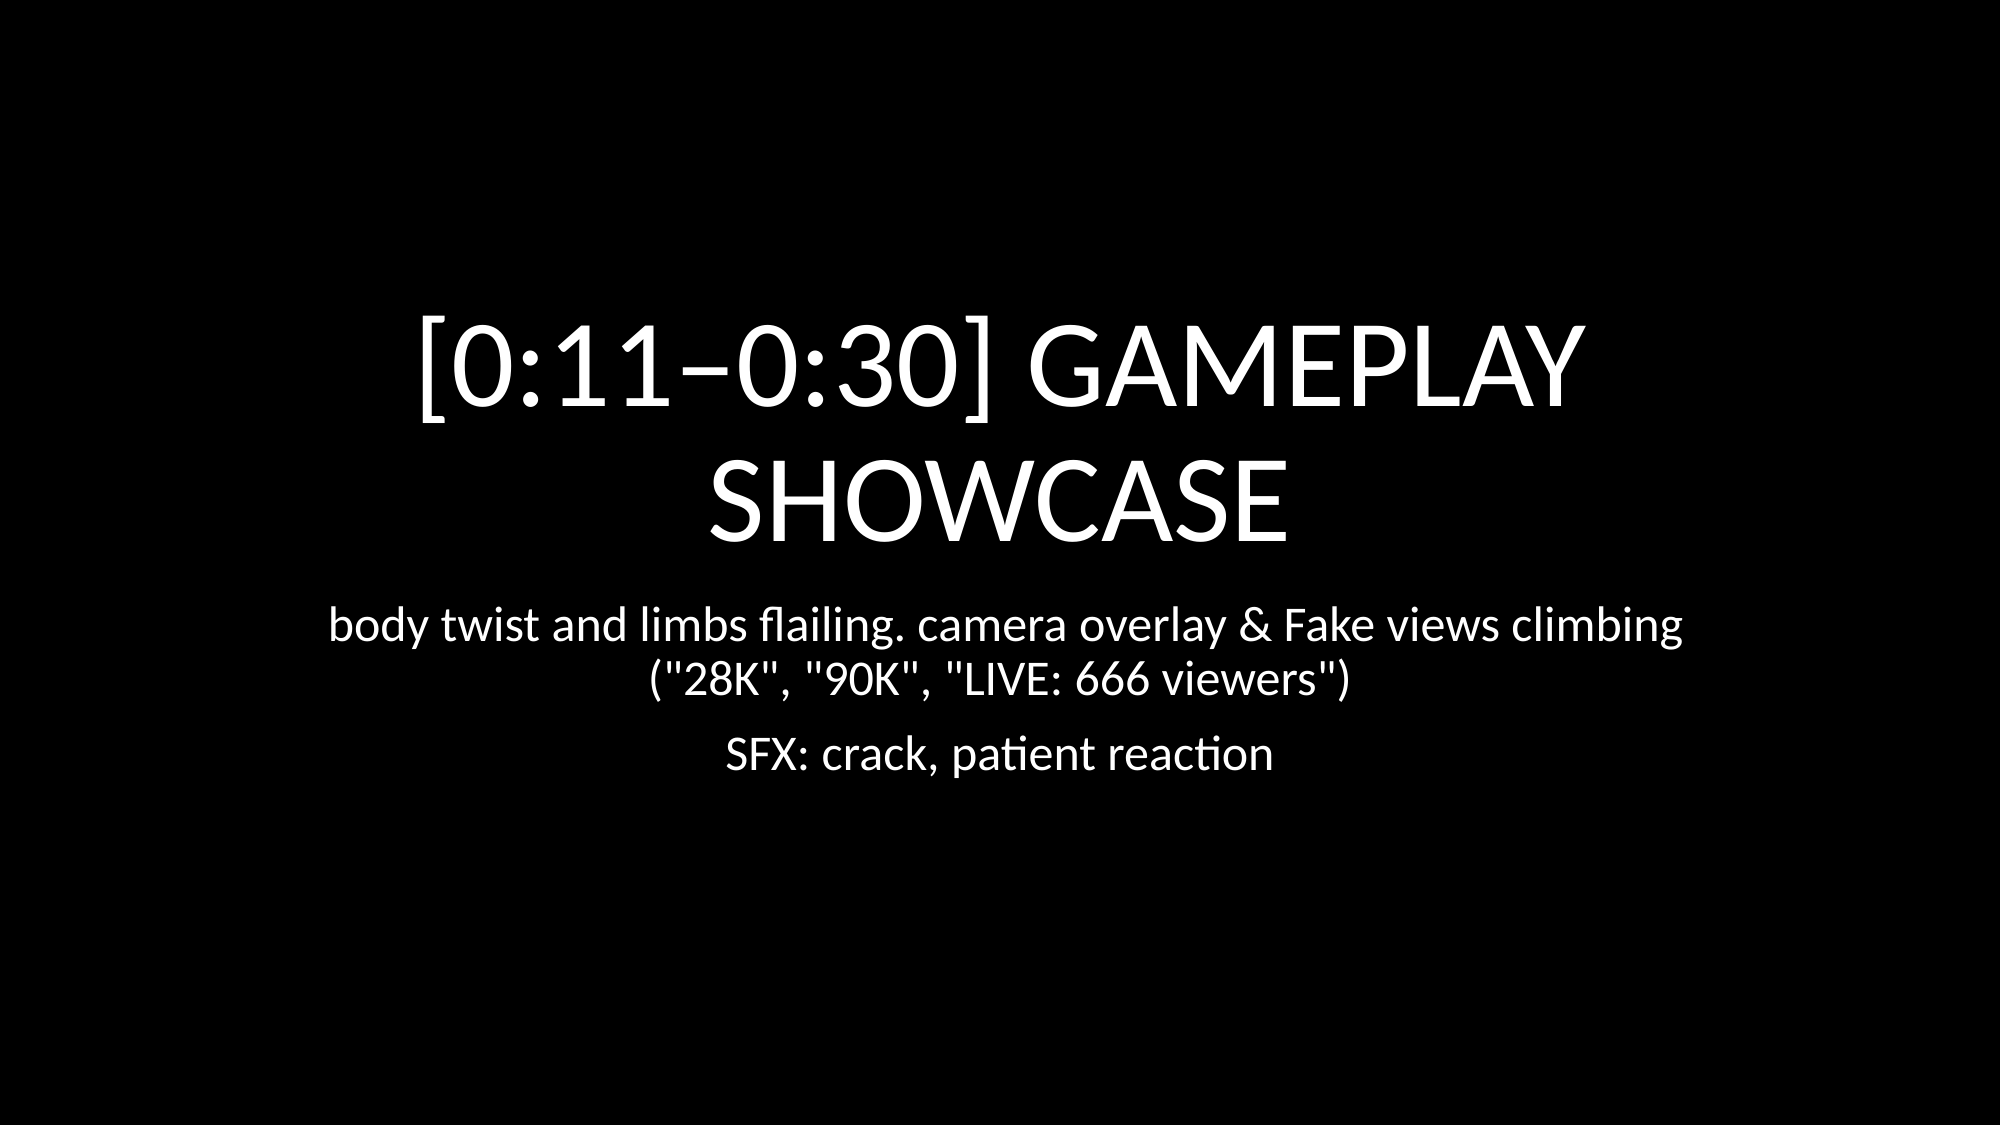

# [0:11–0:30] GAMEPLAY SHOWCASE
 body twist and limbs flailing. camera overlay & Fake views climbing ("28K", "90K", "LIVE: 666 viewers")
SFX: crack, patient reaction